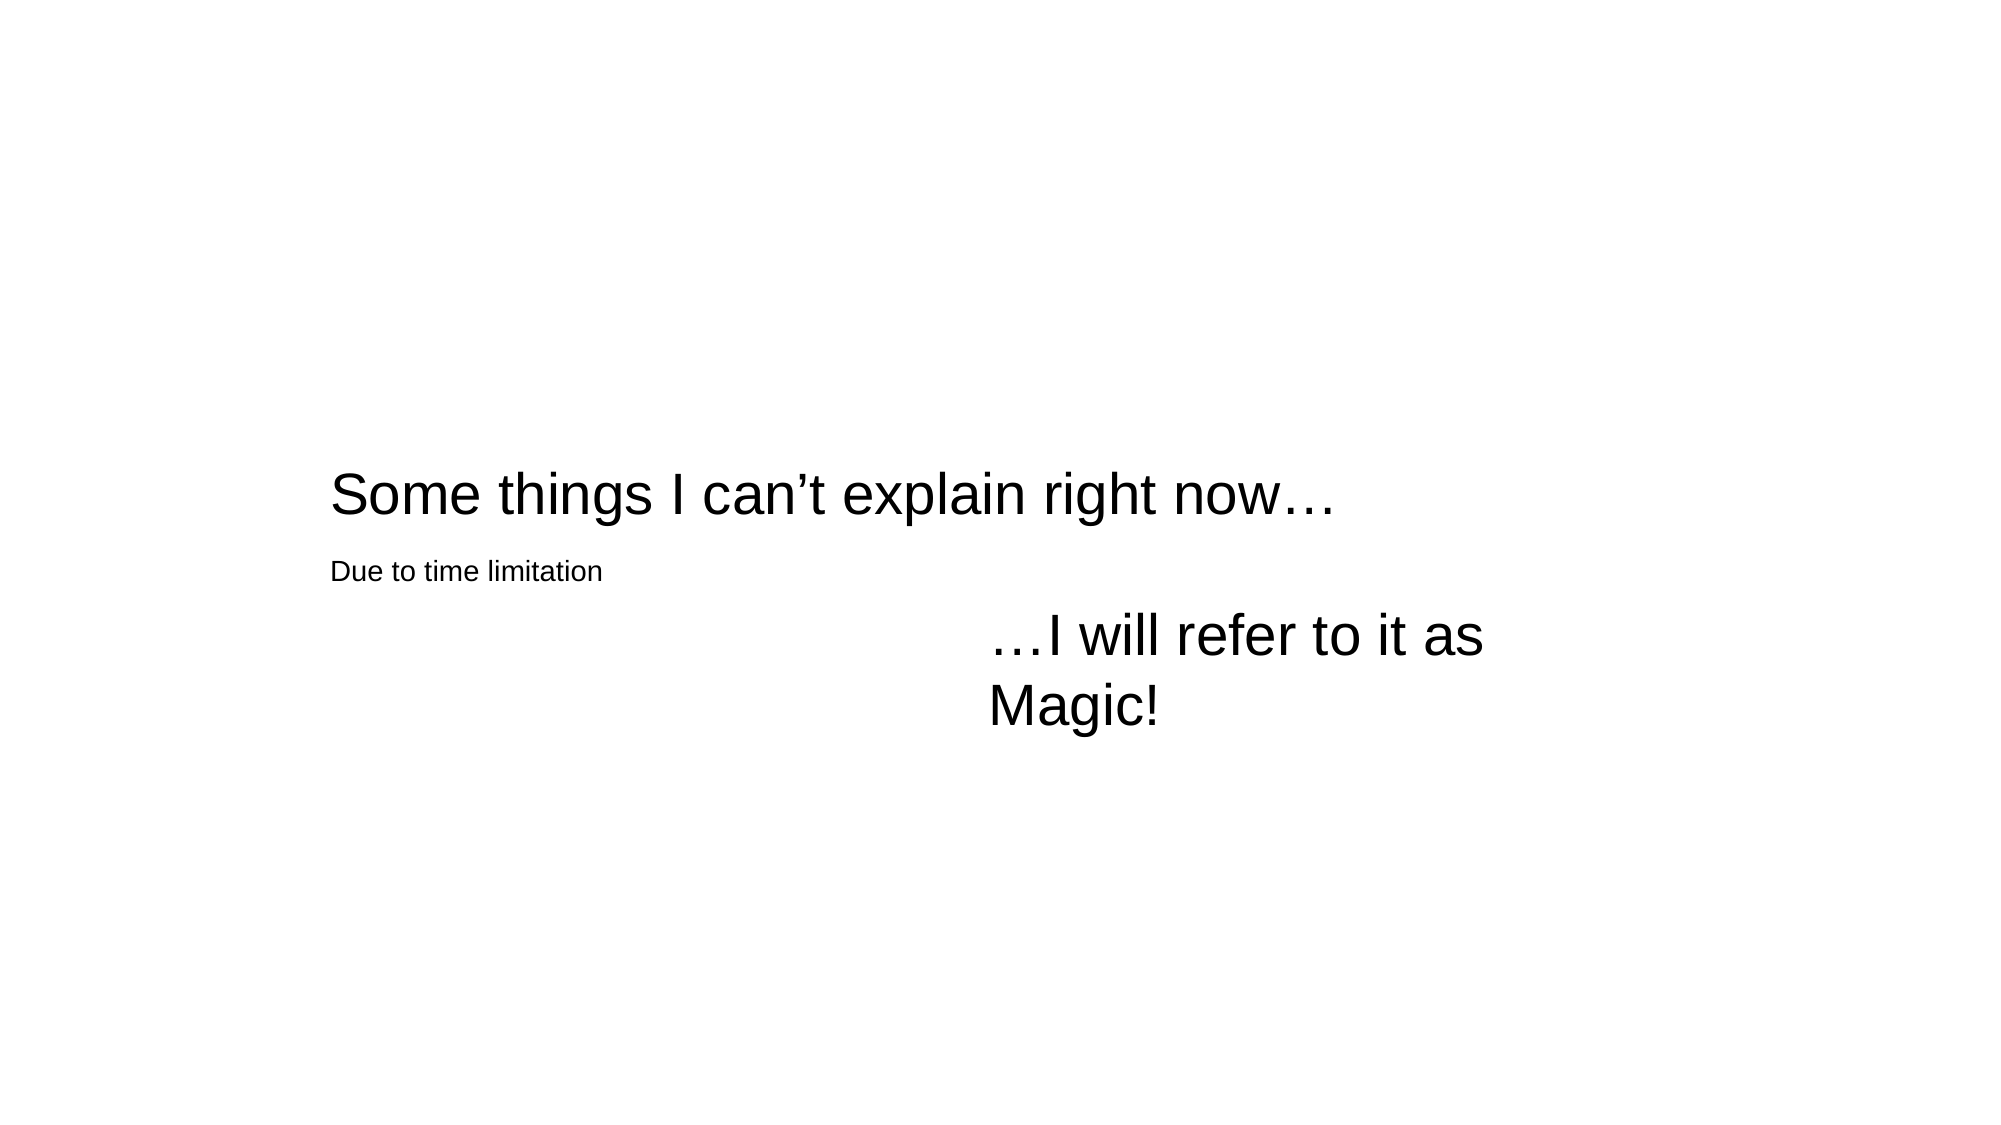

Some things I can’t explain right now…
Due to time limitation
…I will refer to it as Magic!